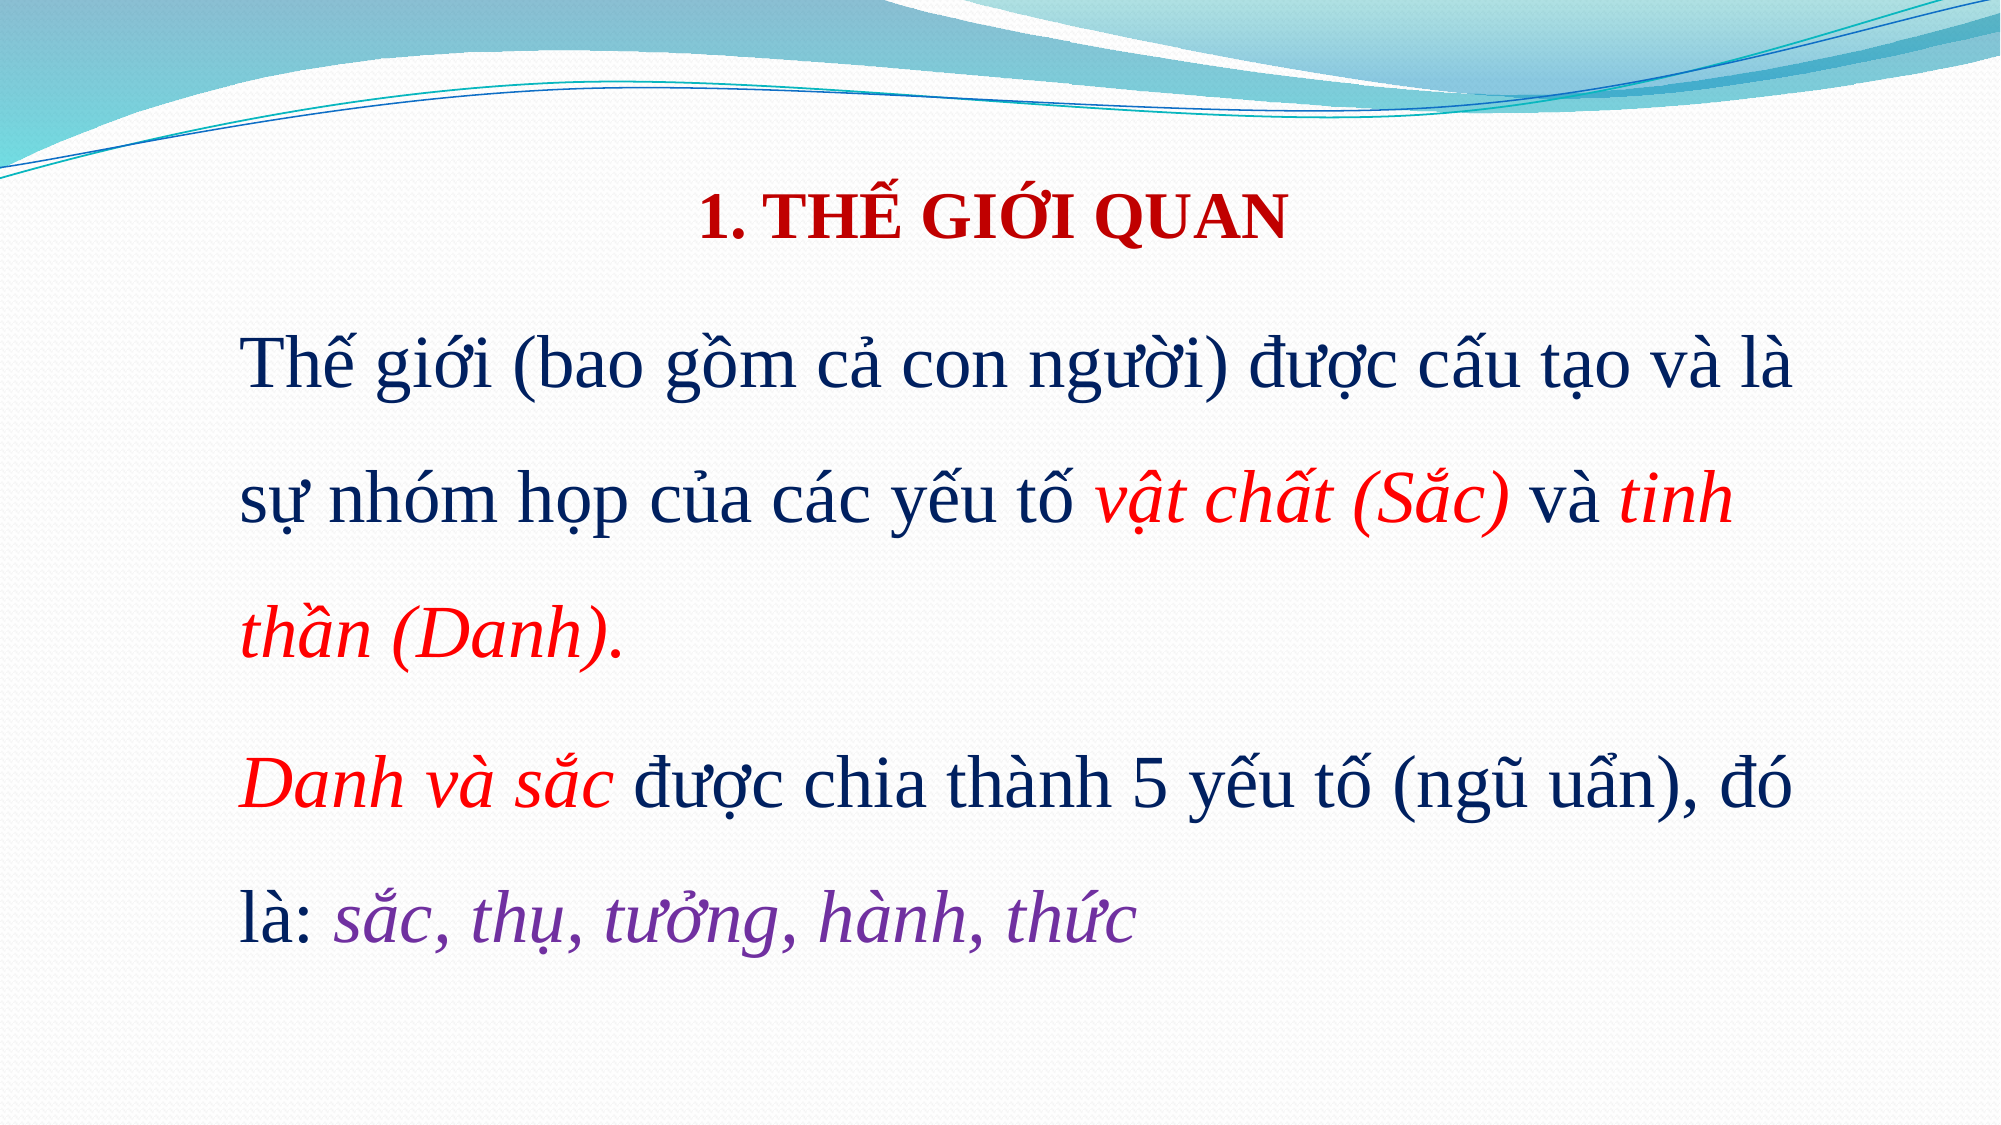

1. THẾ GIỚI QUAN
	Thế giới (bao gồm cả con người) được cấu tạo và là sự nhóm họp của các yếu tố vật chất (Sắc) và tinh thần (Danh).
	Danh và sắc được chia thành 5 yếu tố (ngũ uẩn), đó là: sắc, thụ, tưởng, hành, thức